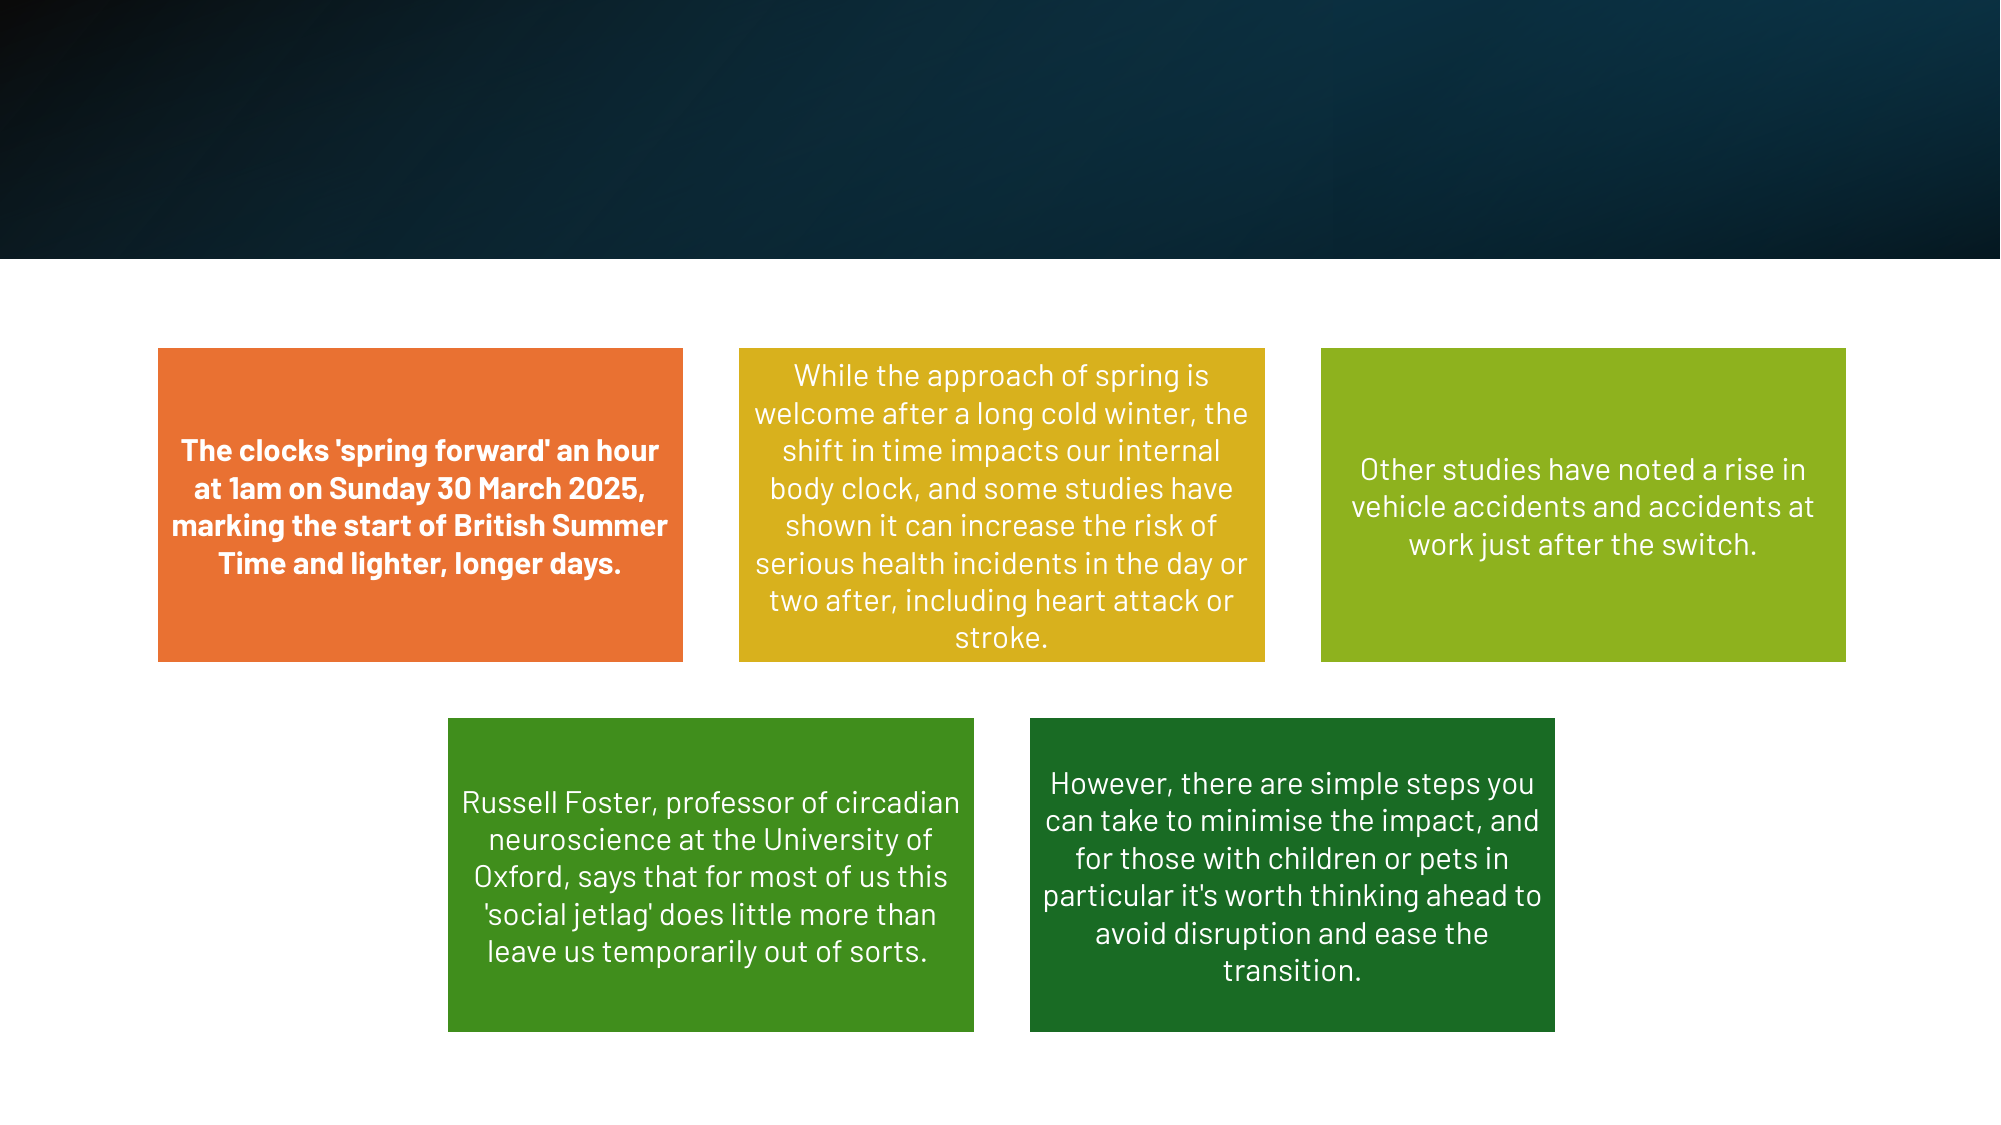

The clocks 'spring forward' an hour at 1am on Sunday 30 March 2025, marking the start of British Summer Time and lighter, longer days.
While the approach of spring is welcome after a long cold winter, the shift in time impacts our internal body clock, and some studies have shown it can increase the risk of serious health incidents in the day or two after, including heart attack or stroke.
Other studies have noted a rise in vehicle accidents and accidents at work just after the switch.
Russell Foster, professor of circadian neuroscience at the University of Oxford, says that for most of us this 'social jetlag' does little more than leave us temporarily out of sorts.
However, there are simple steps you can take to minimise the impact, and for those with children or pets in particular it's worth thinking ahead to avoid disruption and ease the transition.